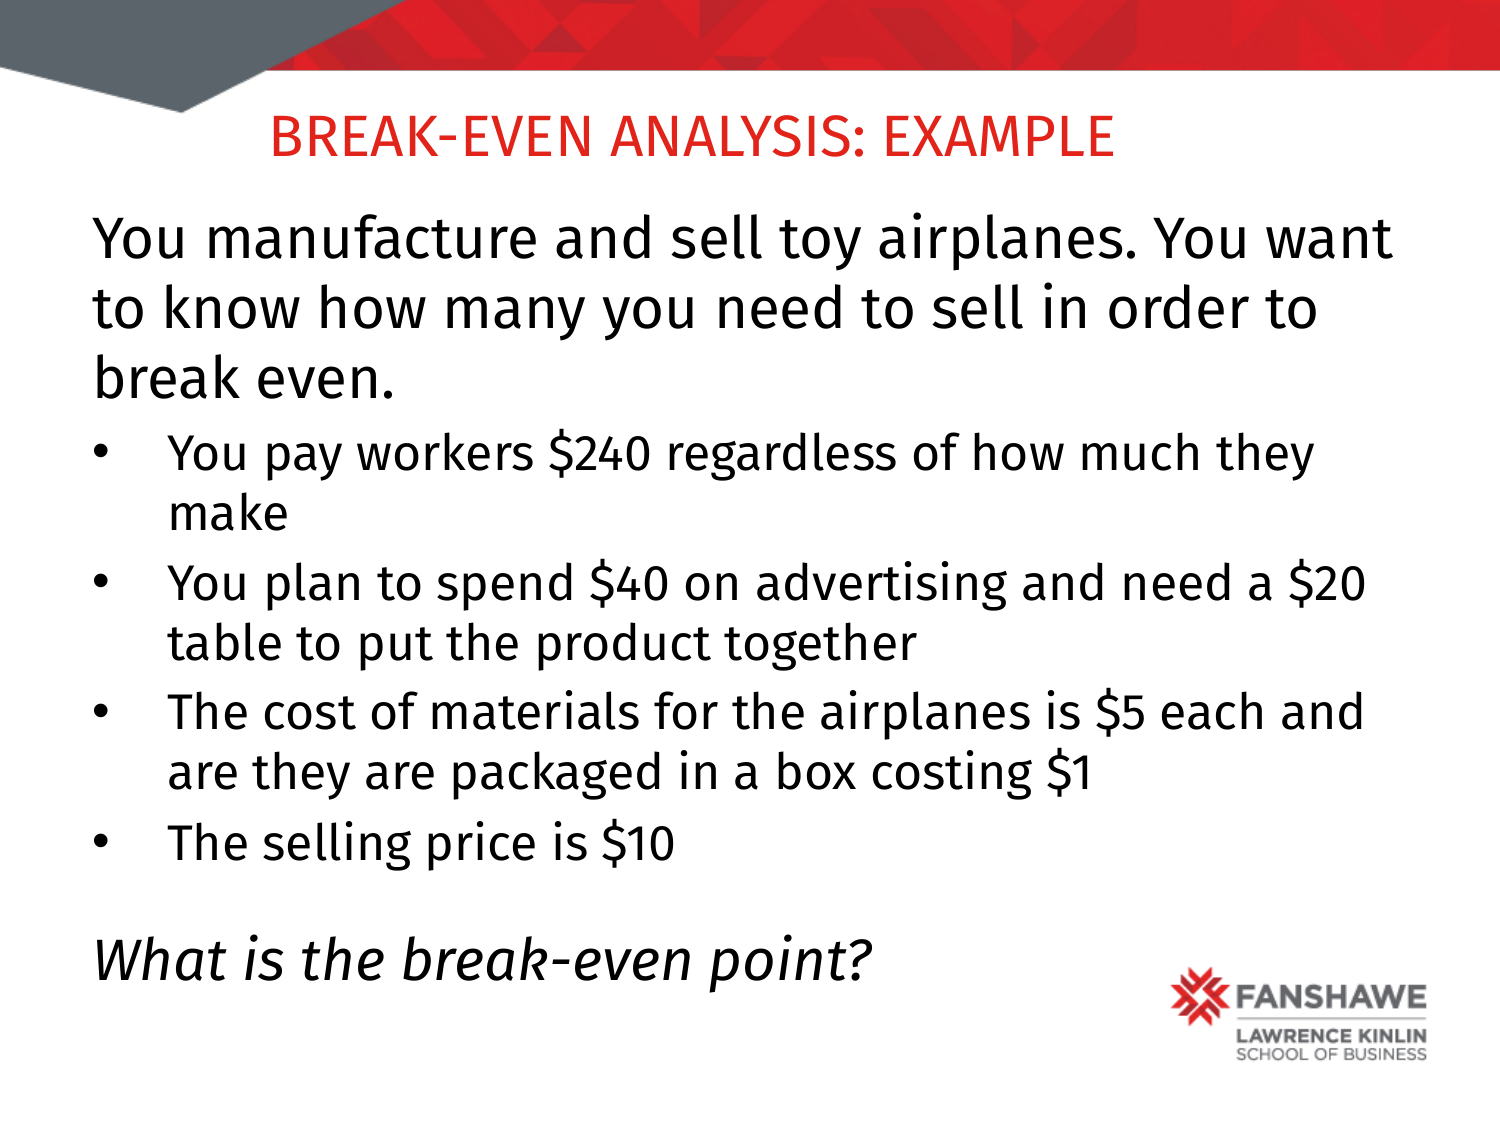

# Break-even analysis: example
You manufacture and sell toy airplanes. You want to know how many you need to sell in order to break even.
You pay workers $240 regardless of how much they make
You plan to spend $40 on advertising and need a $20 table to put the product together
The cost of materials for the airplanes is $5 each and are they are packaged in a box costing $1
The selling price is $10

What is the break-even point?